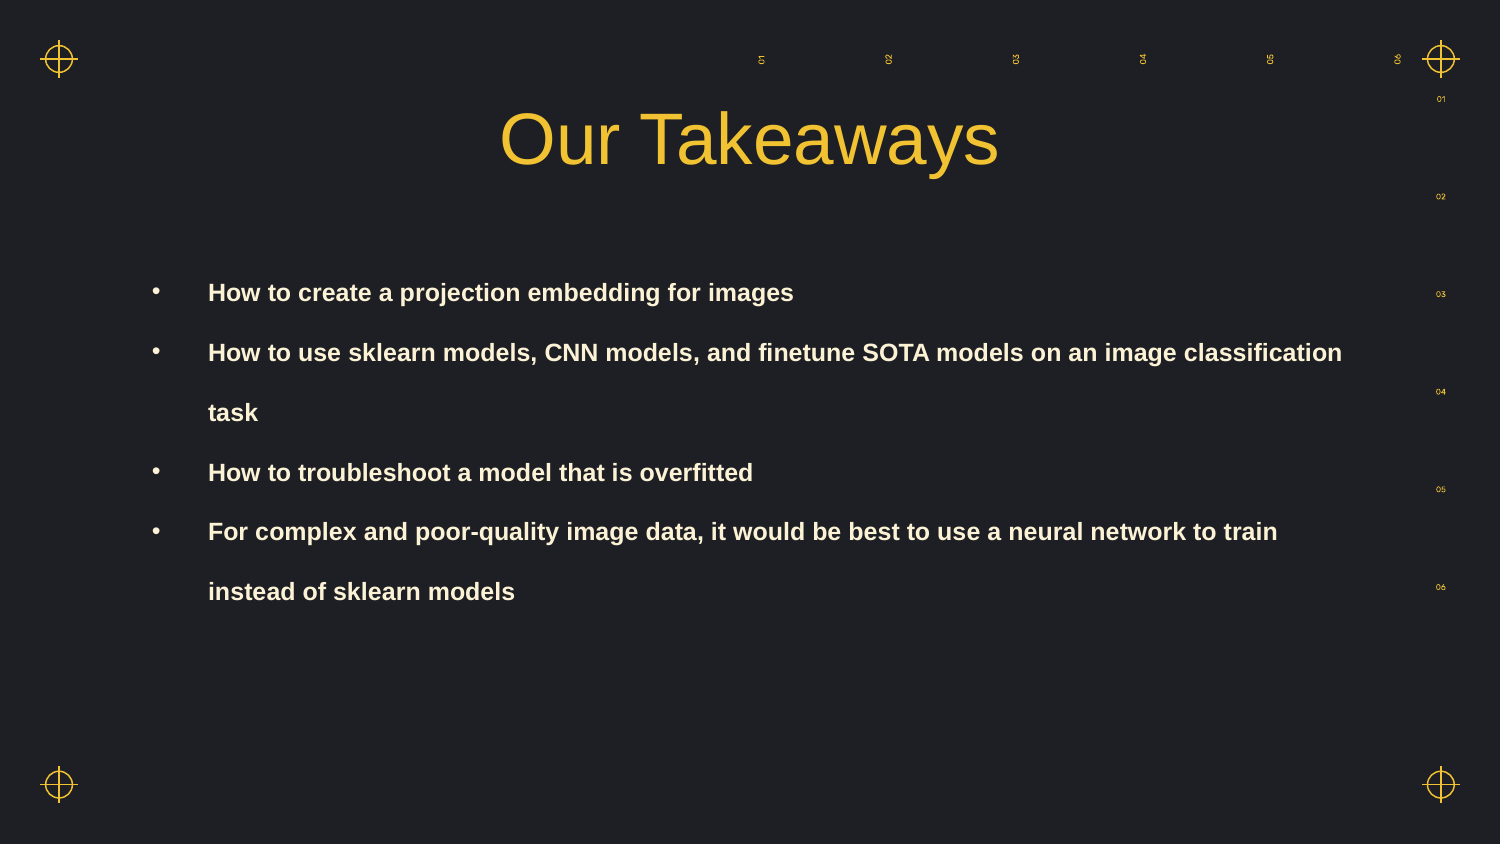

# Our Takeaways
How to create a projection embedding for images
How to use sklearn models, CNN models, and finetune SOTA models on an image classification task
How to troubleshoot a model that is overfitted
For complex and poor-quality image data, it would be best to use a neural network to train instead of sklearn models